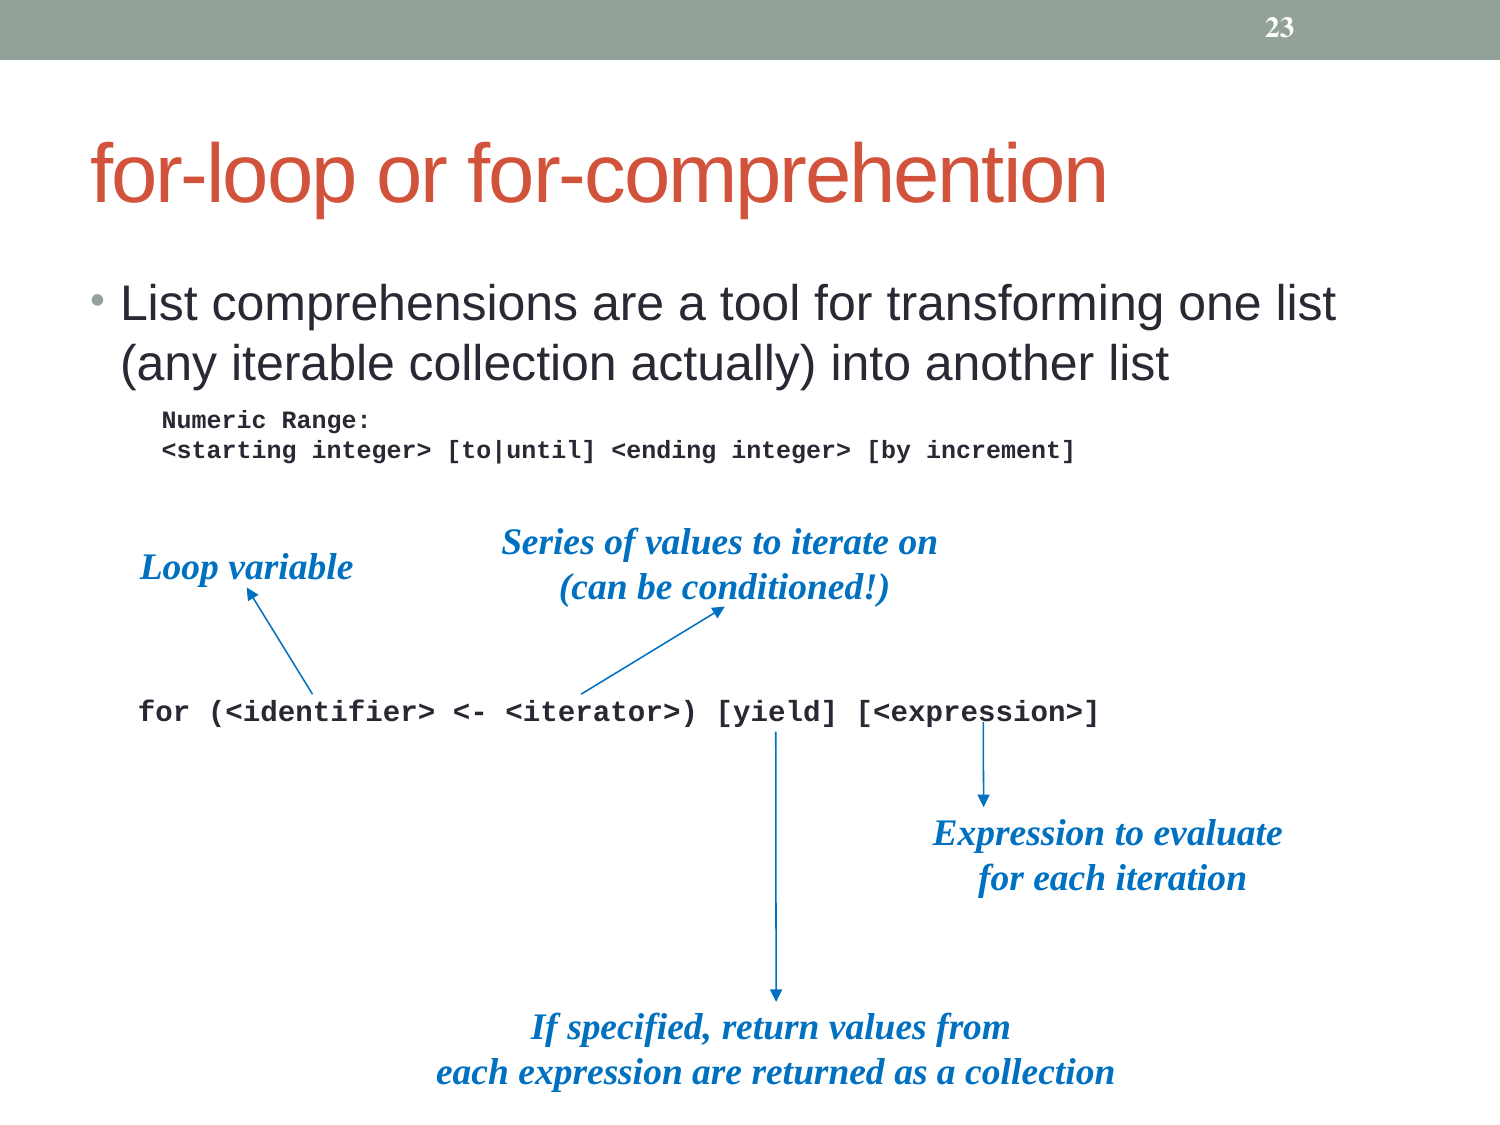

23
# for-loop or for-comprehention
List comprehensions are a tool for transforming one list (any iterable collection actually) into another list
Numeric Range:
<starting integer> [to|until] <ending integer> [by increment]
Series of values to iterate on
(can be conditioned!)
Loop variable
for (<identifier> <- <iterator>) [yield] [<expression>]
Expression to evaluate
for each iteration
If specified, return values from
each expression are returned as a collection